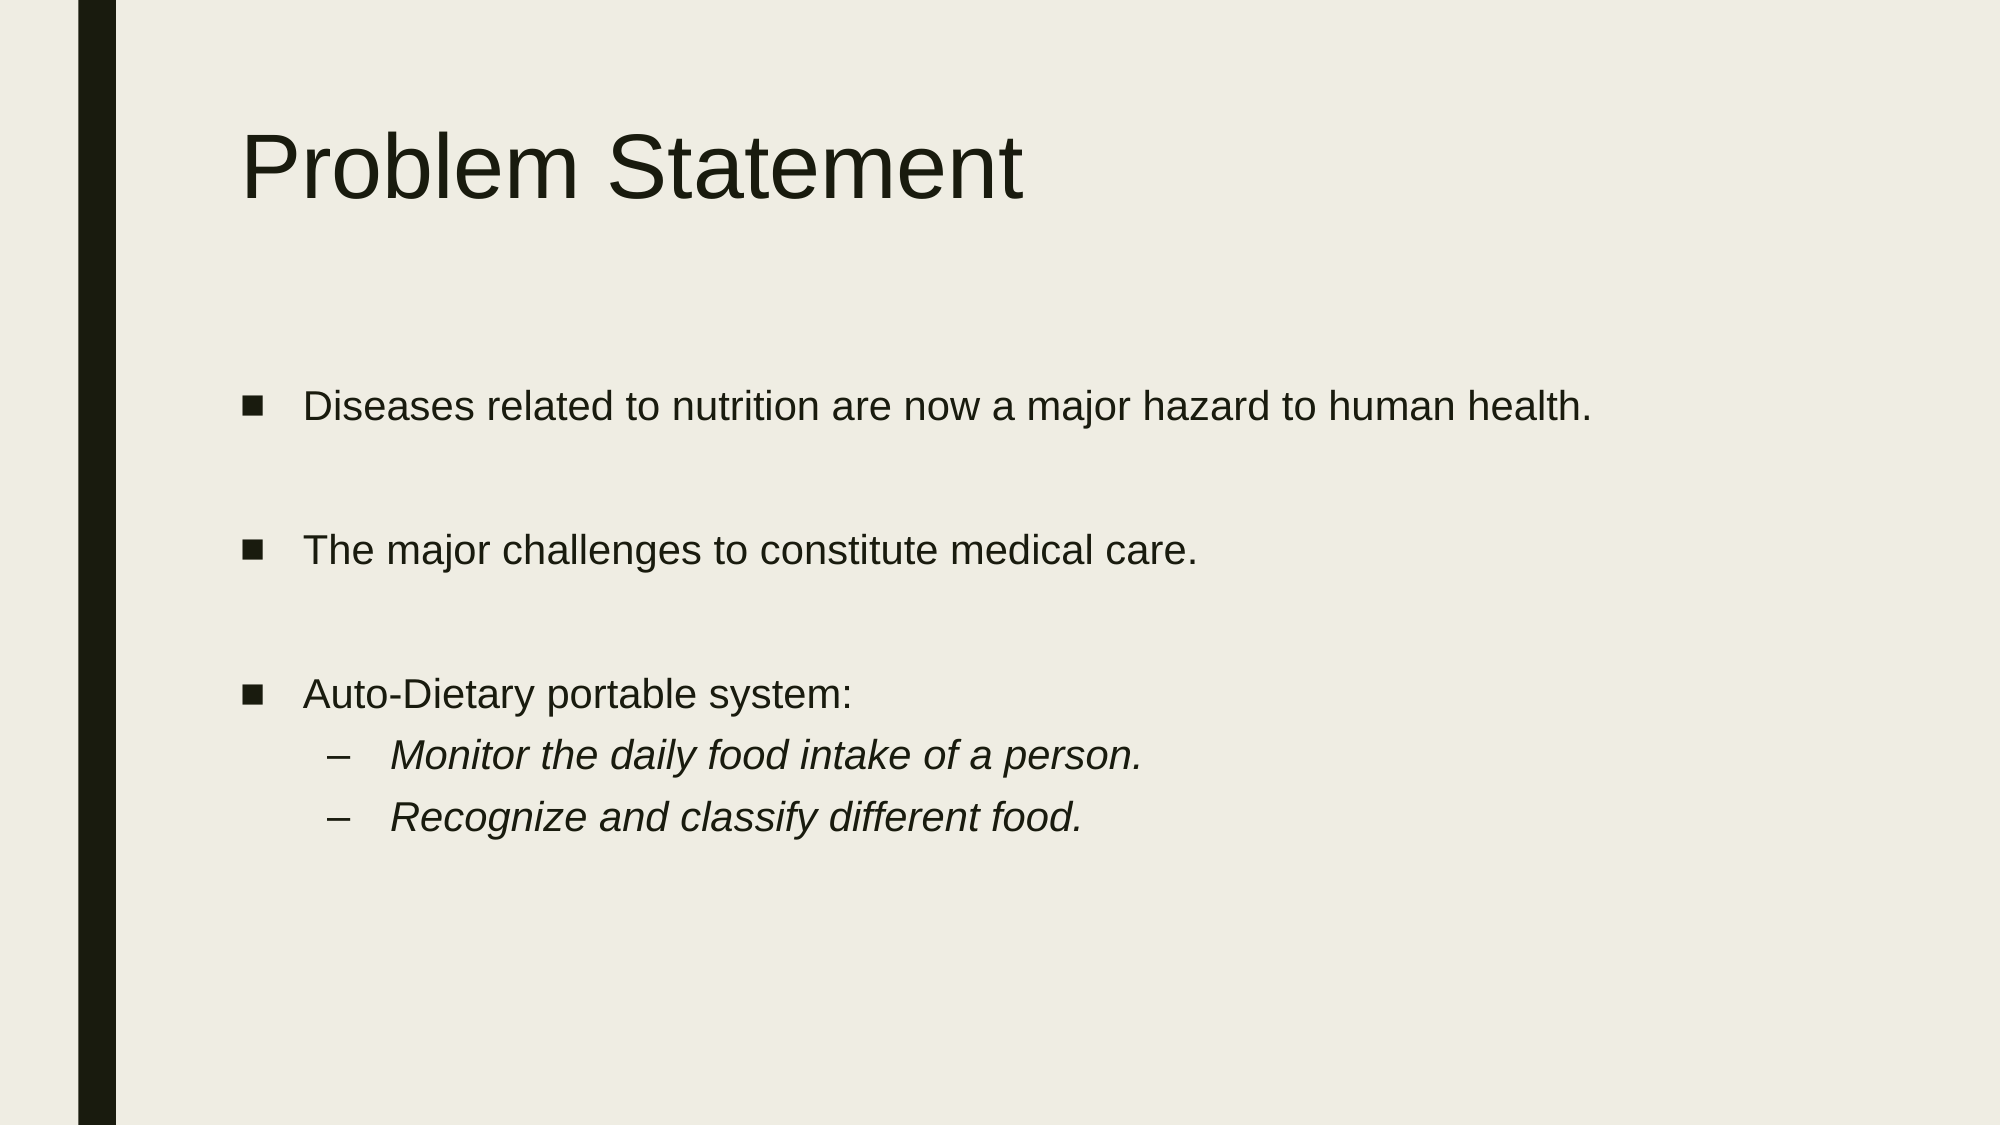

# Problem Statement
Diseases related to nutrition are now a major hazard to human health.

The major challenges to constitute medical care.

Auto-Dietary portable system:
Monitor the daily food intake of a person.
Recognize and classify different food.